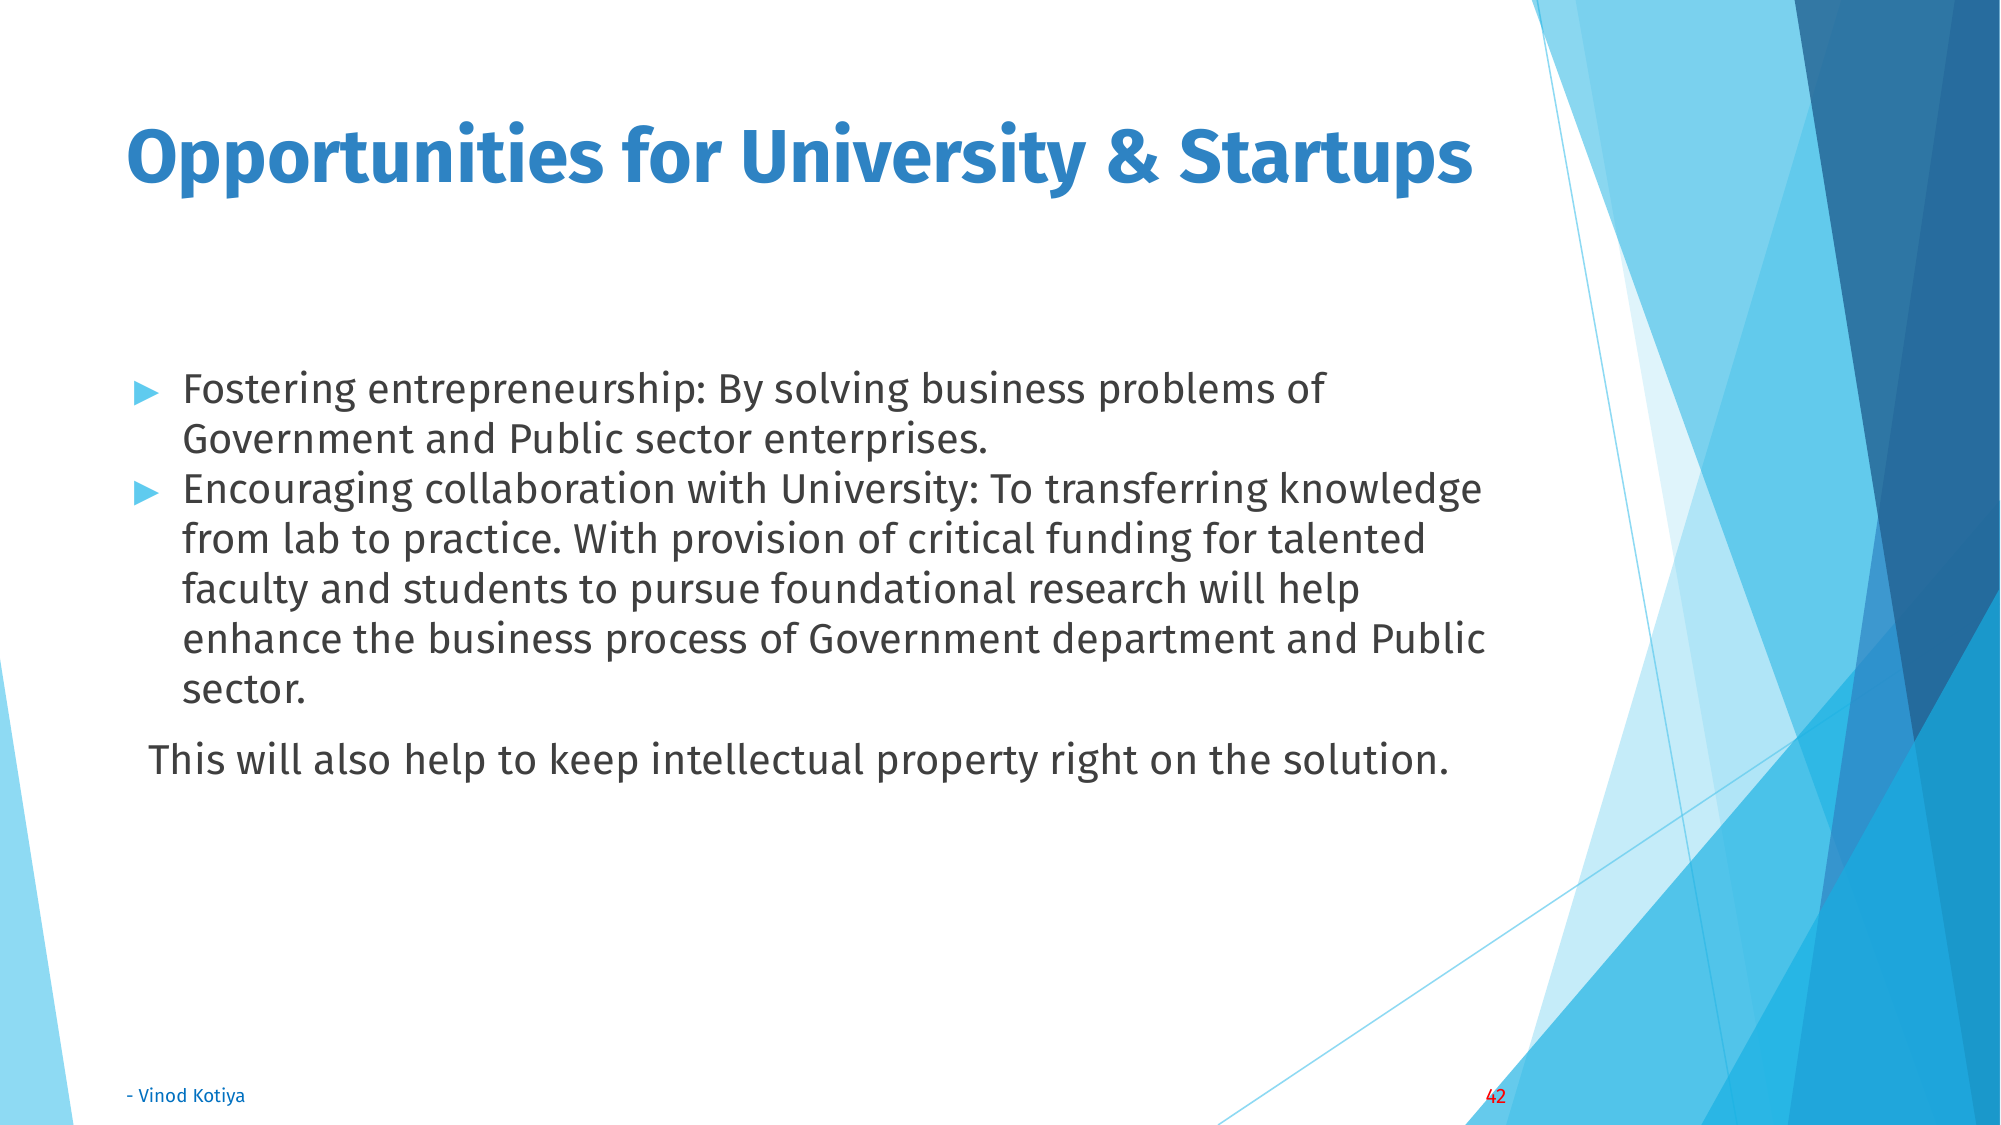

# Opportunities for University & Startups

Fostering entrepreneurship: By solving business problems of Government and Public sector enterprises.
Encouraging collaboration with University: To transferring knowledge from lab to practice. With provision of critical funding for talented faculty and students to pursue foundational research will help enhance the business process of Government department and Public sector.
This will also help to keep intellectual property right on the solution.

42
- Vinod Kotiya